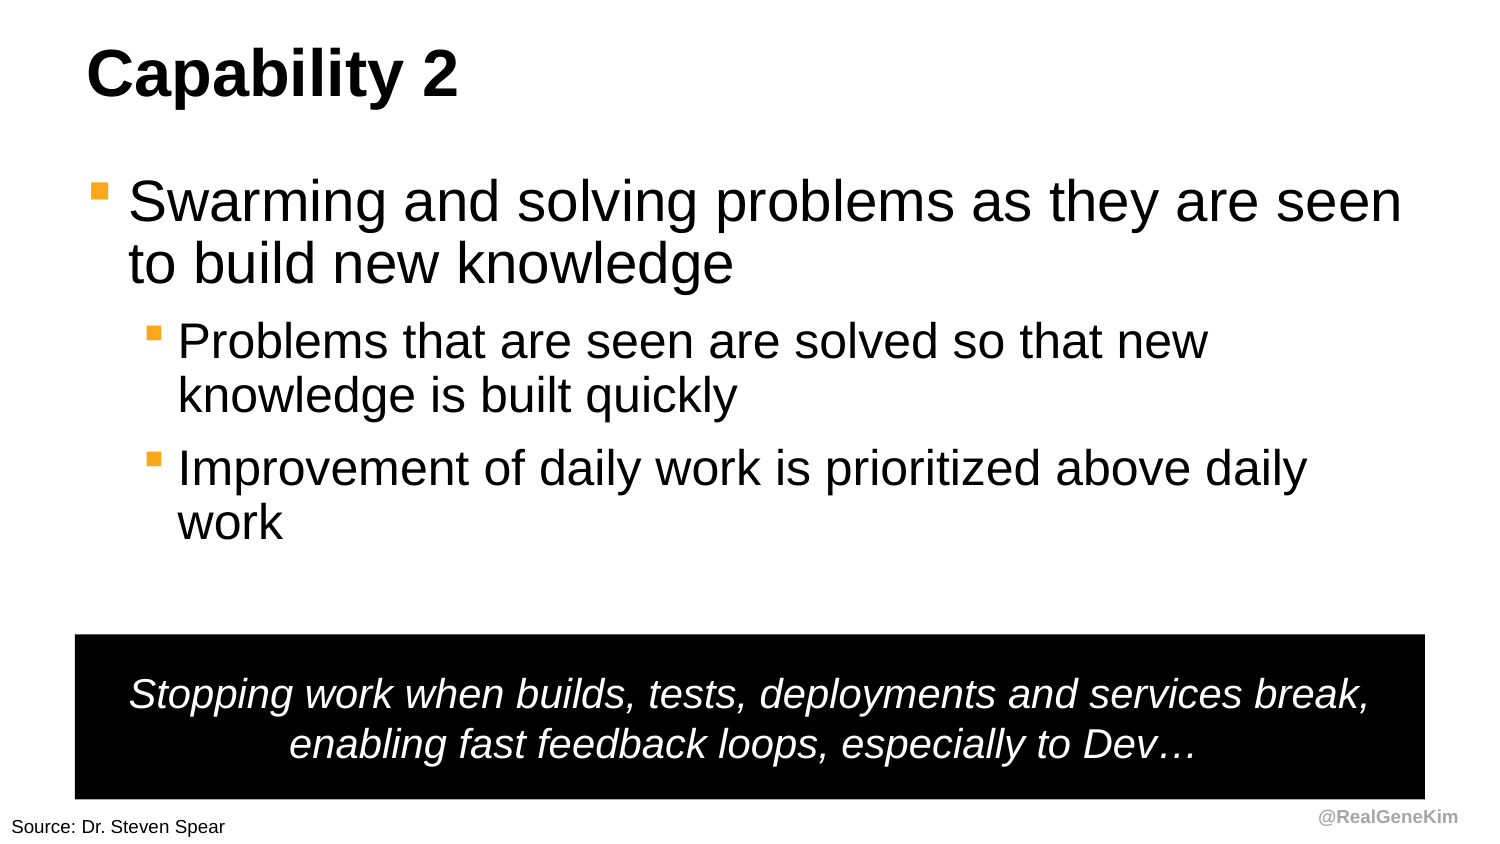

# Capability 2
Swarming and solving problems as they are seen to build new knowledge
Problems that are seen are solved so that new knowledge is built quickly
Improvement of daily work is prioritized above daily work
Stopping work when builds, tests, deployments and services break,
enabling fast feedback loops, especially to Dev…
Source: Dr. Steven Spear